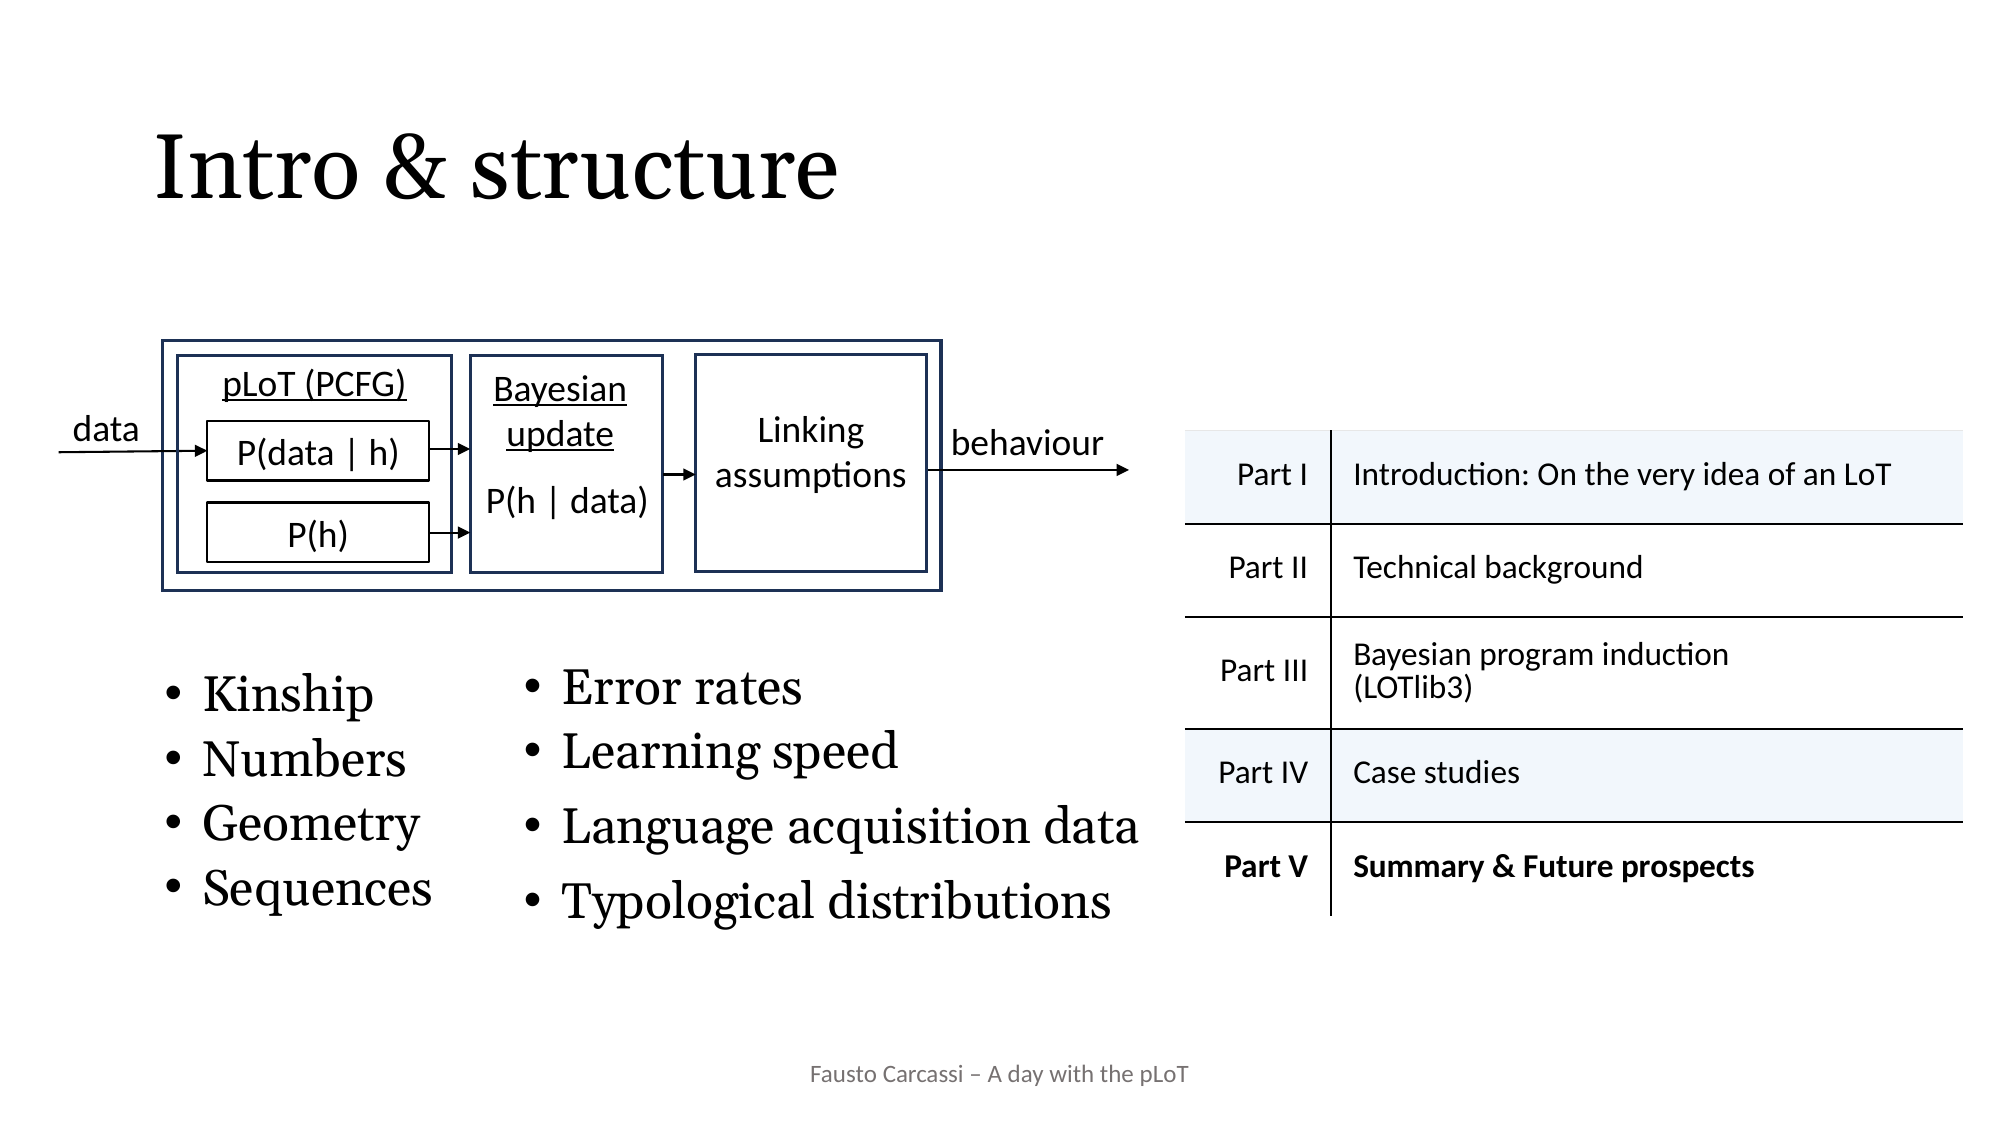

# Intro & structure

pLoT (PCFG)

Bayesian update

data
Linking assumptions
behaviour
P(data | h)
P(h | data)
P(h)
| Part I | Introduction: On the very idea of an LoT |
| --- | --- |
| Part II | Technical background |
| Part III | Bayesian program induction (LOTlib3) |
| Part IV | Case studies |
| Part V | Summary & Future prospects |
Error rates
Learning speed
Language acquisition data
Typological distributions
Kinship
Numbers
Geometry
Sequences
Fausto Carcassi – A day with the pLoT